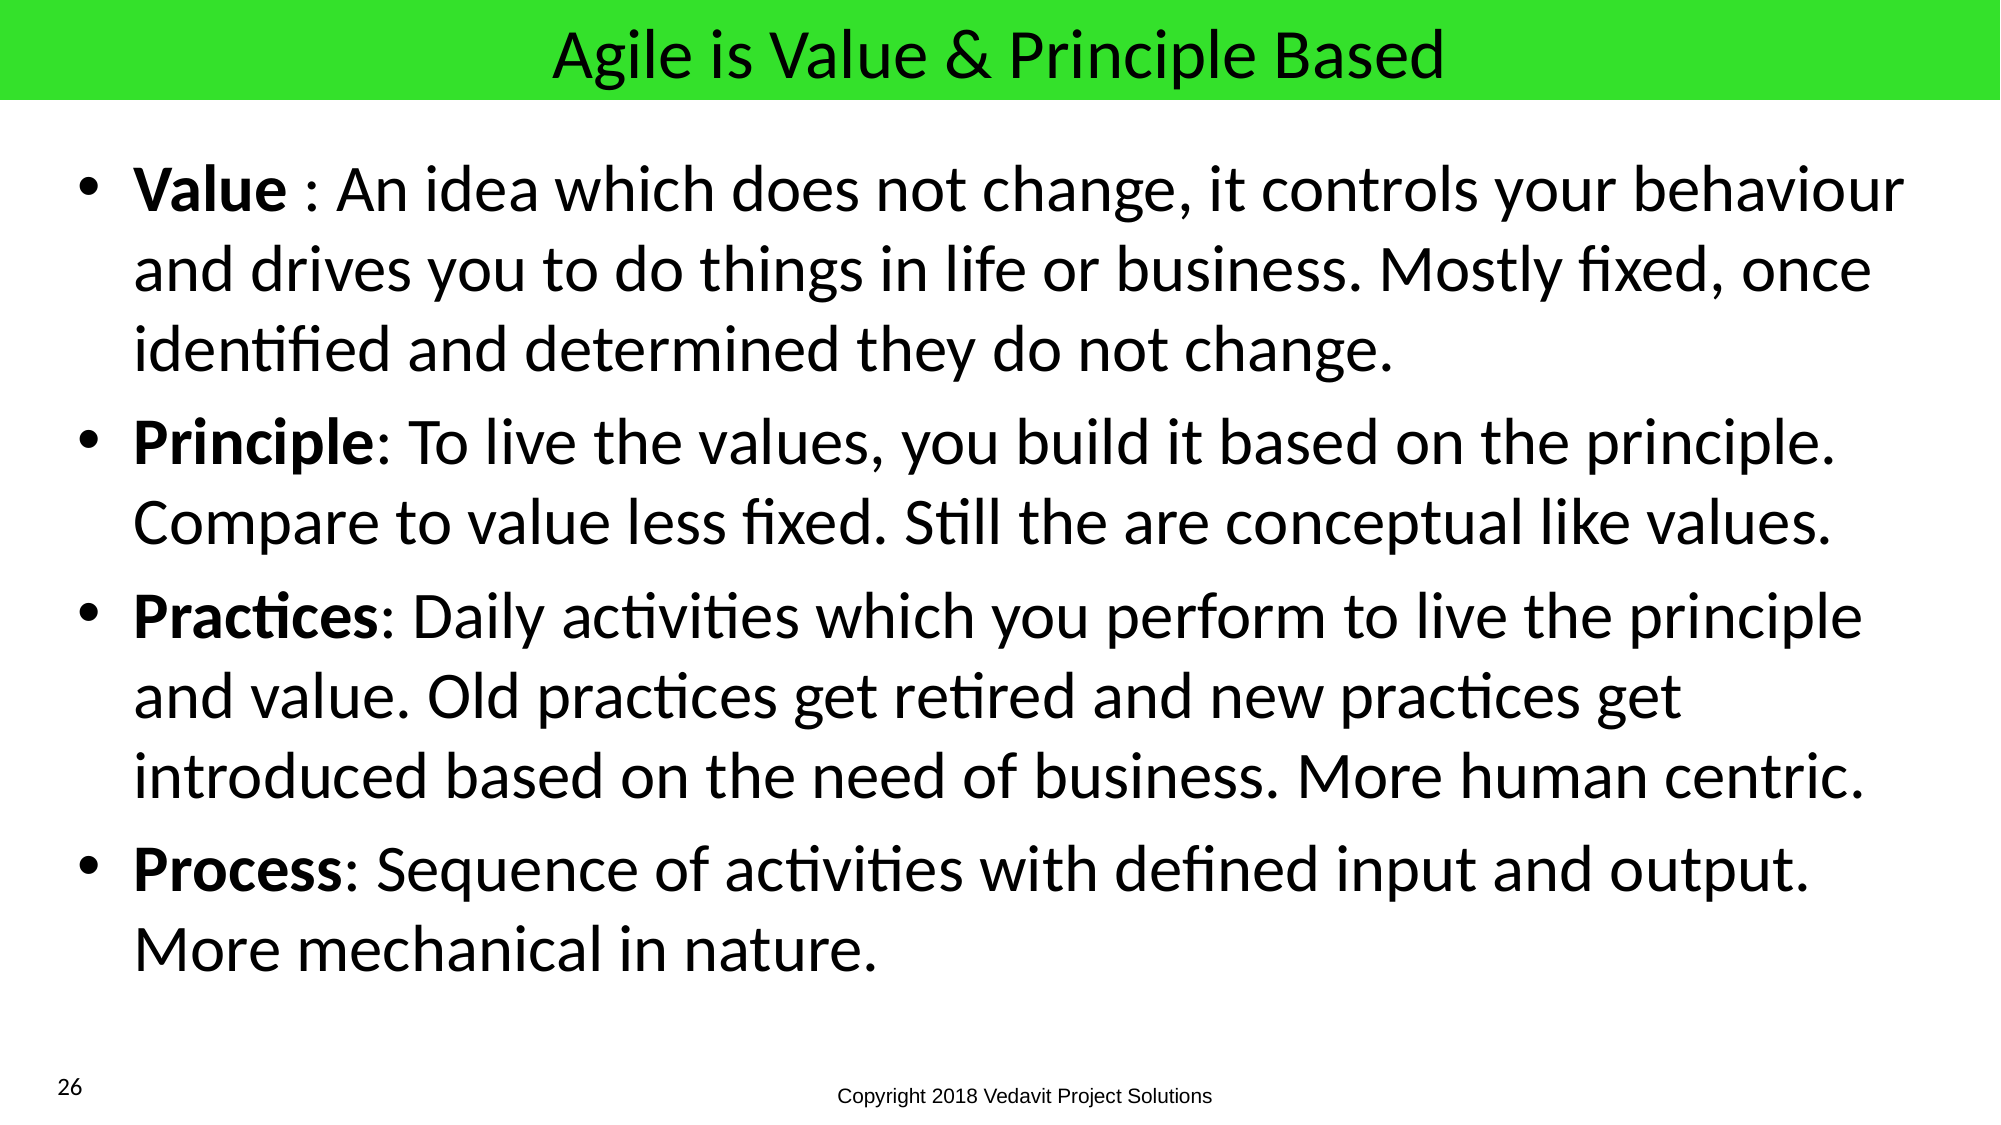

# Agile is Value & Principle Based
Value : An idea which does not change, it controls your behaviour and drives you to do things in life or business. Mostly fixed, once identified and determined they do not change.
Principle: To live the values, you build it based on the principle. Compare to value less fixed. Still the are conceptual like values.
Practices: Daily activities which you perform to live the principle and value. Old practices get retired and new practices get introduced based on the need of business. More human centric.
Process: Sequence of activities with defined input and output. More mechanical in nature.
26